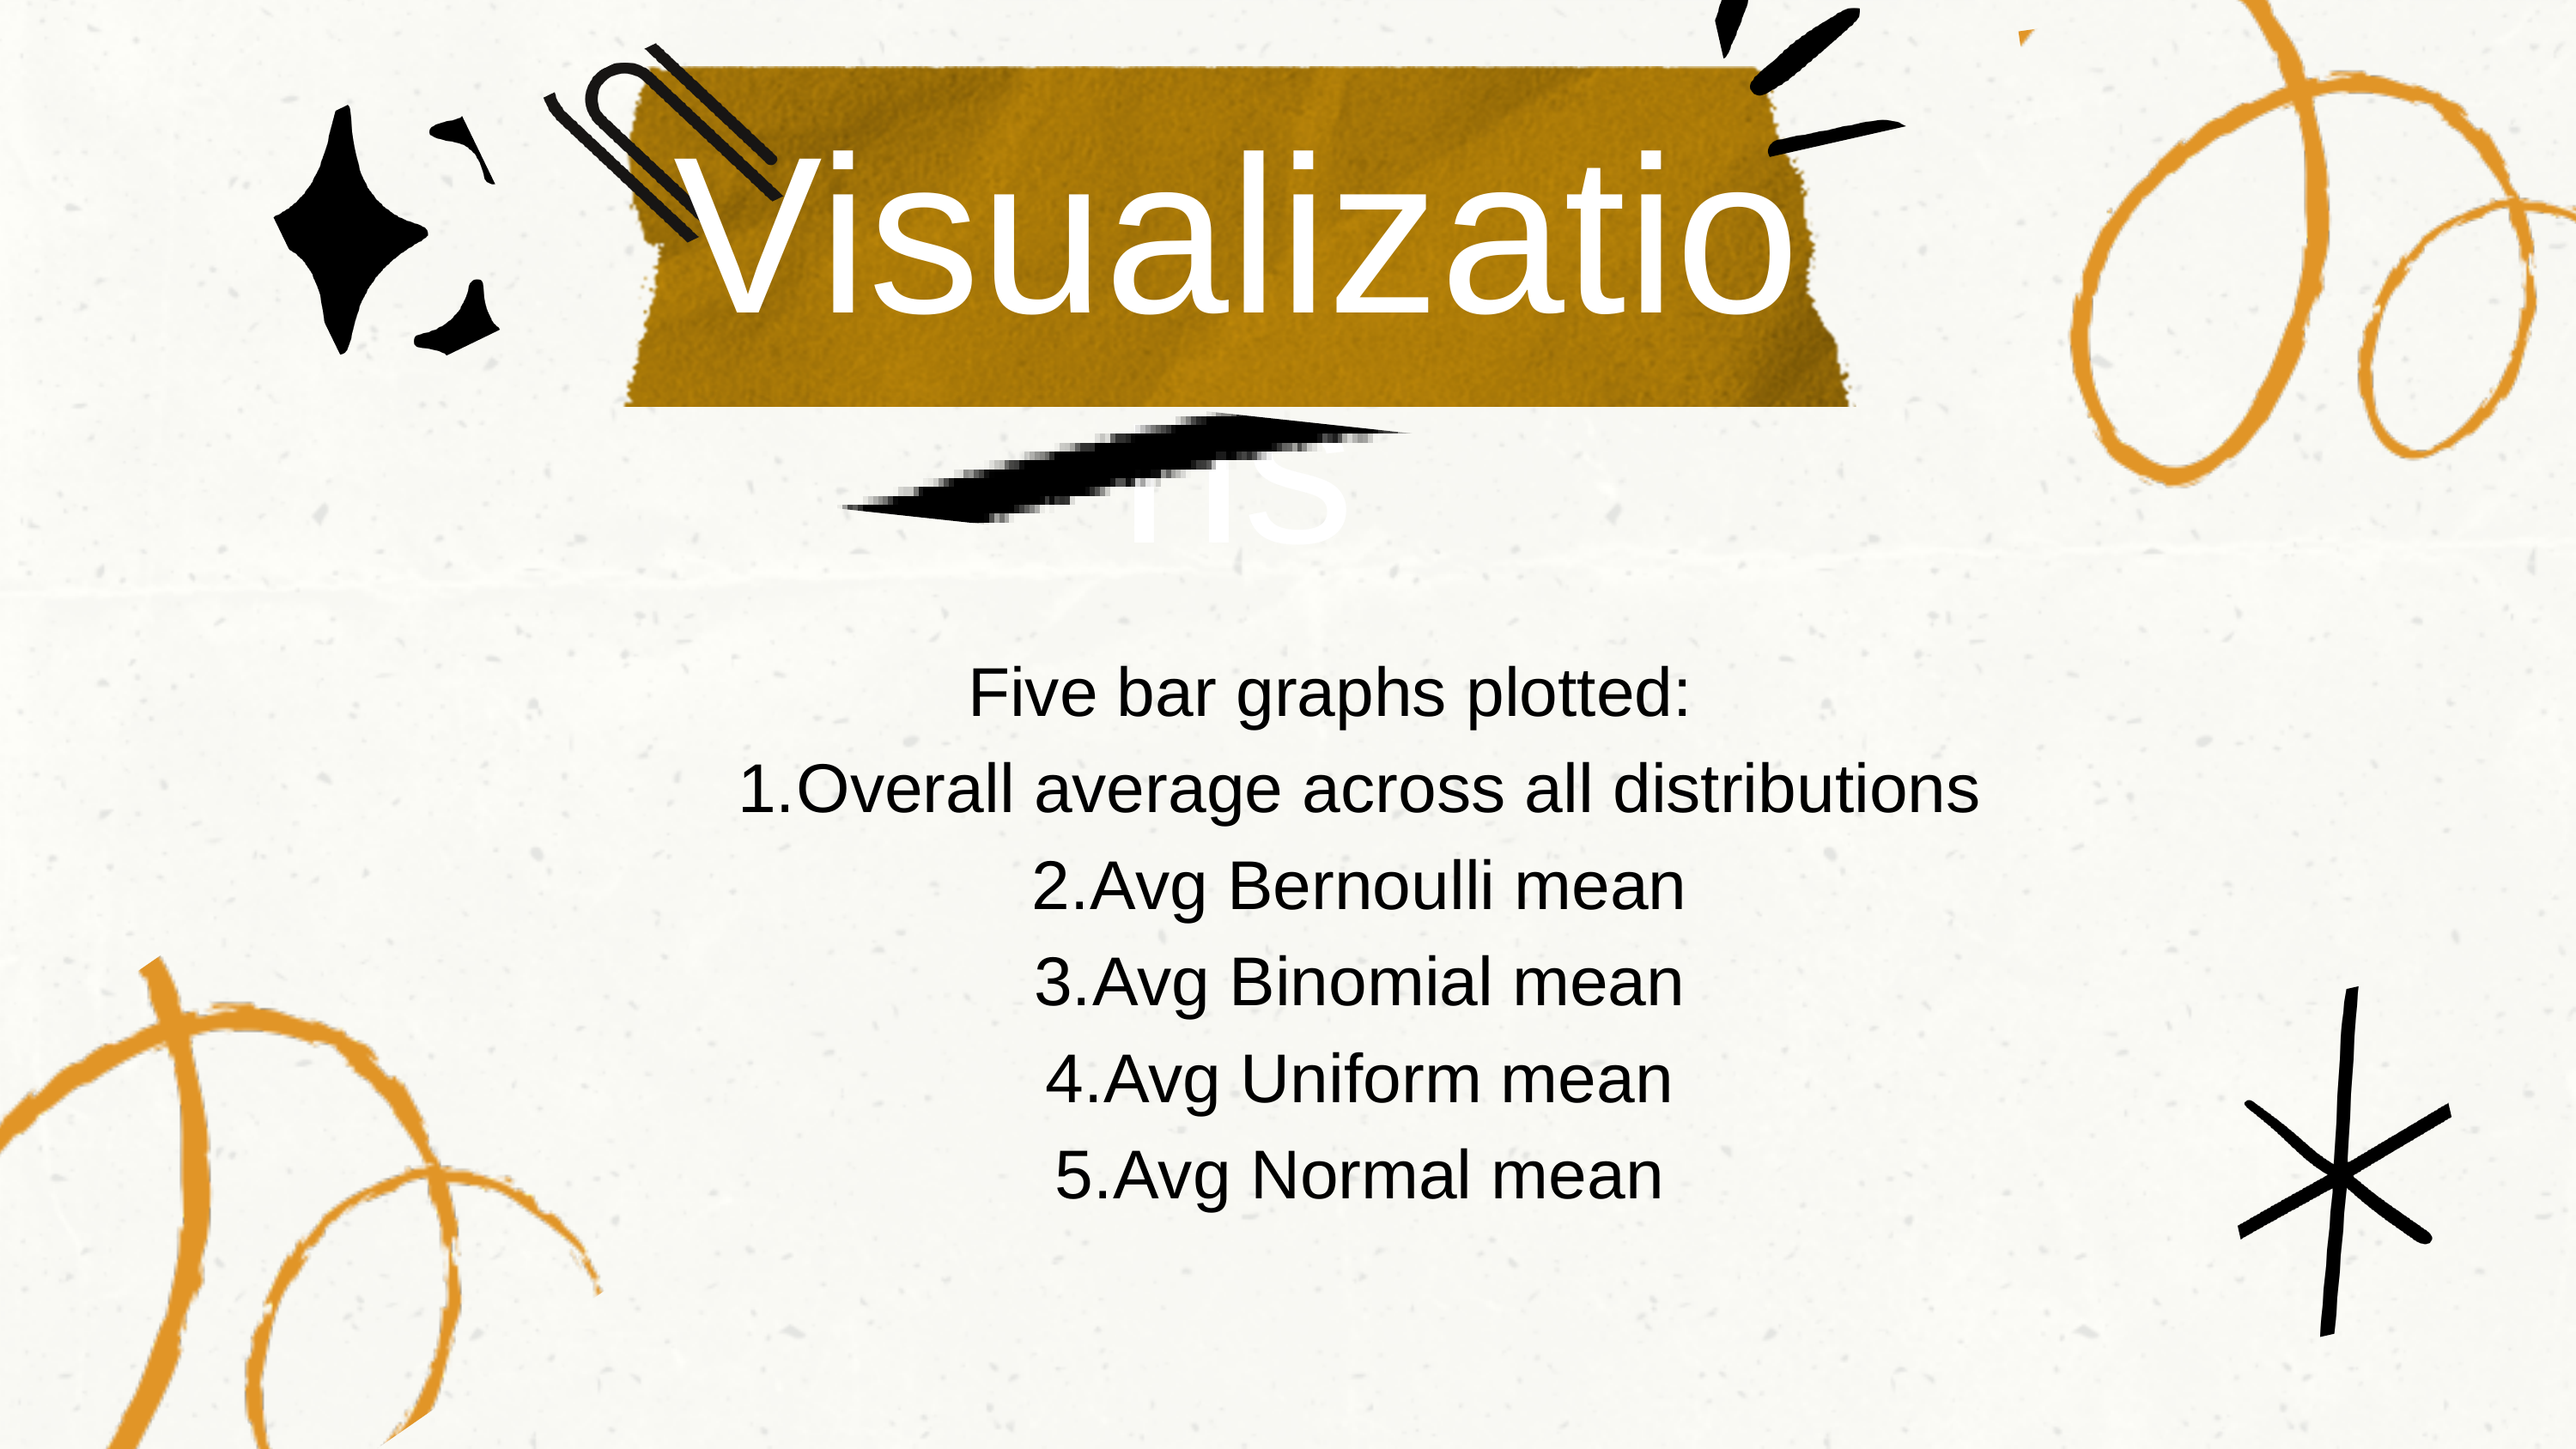

Visualizations

Five bar graphs plotted:
Overall average across all distributions
Avg Bernoulli mean
Avg Binomial mean
Avg Uniform mean
Avg Normal mean